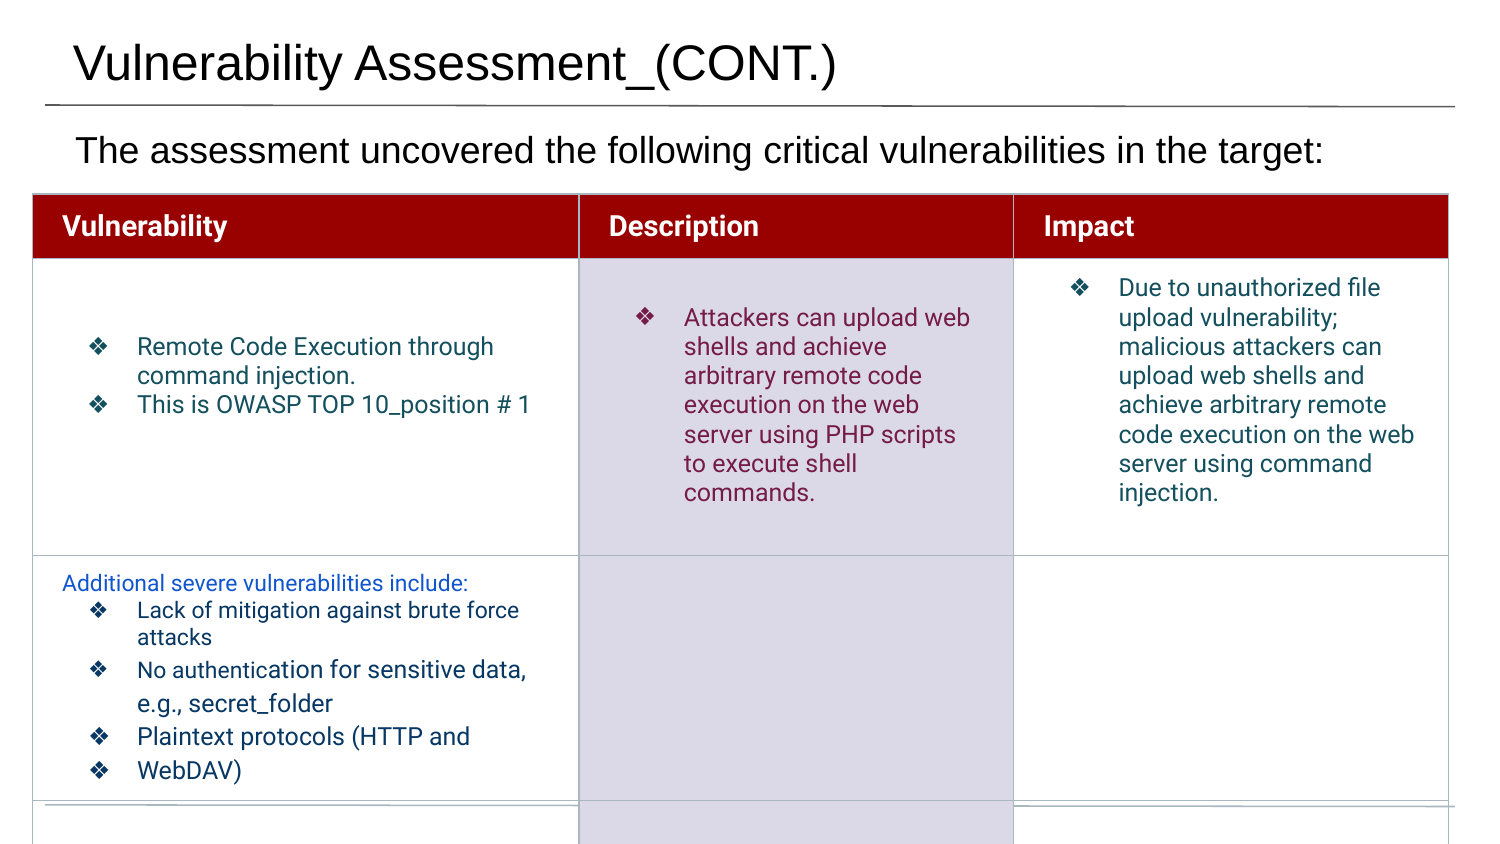

# Vulnerability Assessment_(CONT.)
The assessment uncovered the following critical vulnerabilities in the target:
| Vulnerability | Description | Impact |
| --- | --- | --- |
| Remote Code Execution through command injection. This is OWASP TOP 10\_position # 1 | Attackers can upload web shells and achieve arbitrary remote code execution on the web server using PHP scripts to execute shell commands. | Due to unauthorized file upload vulnerability; malicious attackers can upload web shells and achieve arbitrary remote code execution on the web server using command injection. |
| Additional severe vulnerabilities include: Lack of mitigation against brute force attacks No authentication for sensitive data, e.g., secret\_folder Plaintext protocols (HTTP and WebDAV) |  |  |
|  |  |  |